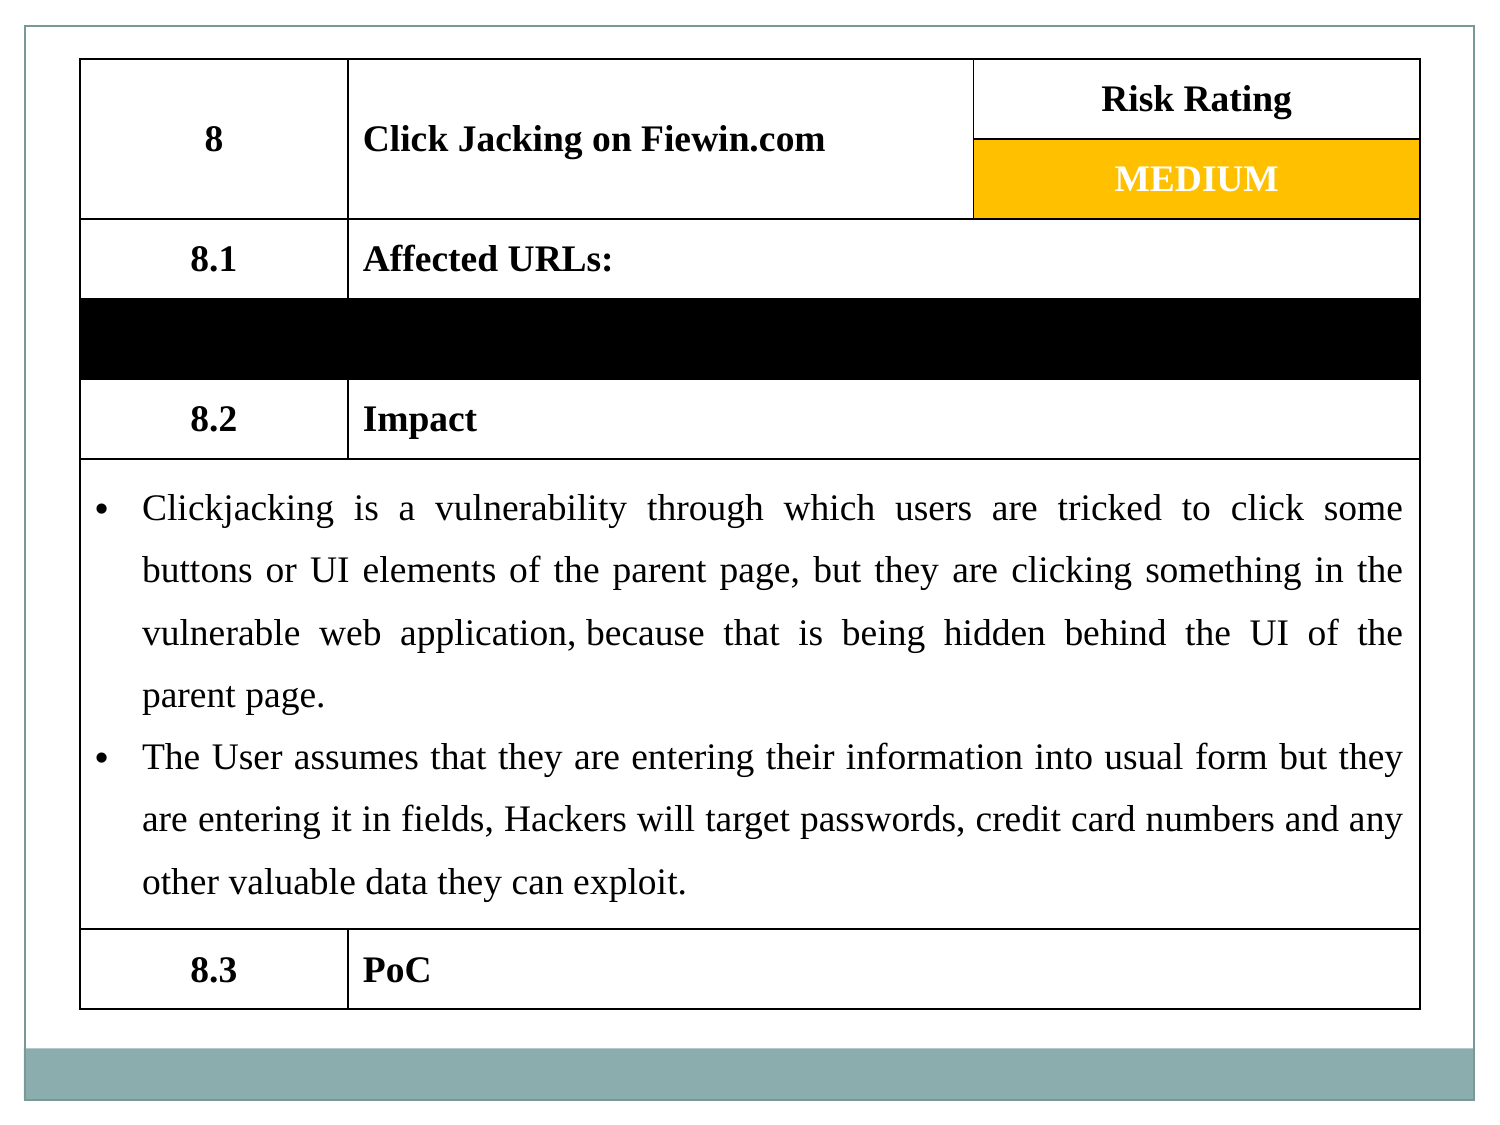

| 8 | Click Jacking on Fiewin.com | Risk Rating |
| --- | --- | --- |
|  |  | MEDIUM |
| 8.1 | Affected URLs: |  |
| http://fiewin.com/#/ |  |  |
| 8.2 | Impact |  |
| Clickjacking is a vulnerability through which users are tricked to click some buttons or UI elements of the parent page, but they are clicking something in the vulnerable web application, because that is being hidden behind the UI of the parent page. The User assumes that they are entering their information into usual form but they are entering it in fields, Hackers will target passwords, credit card numbers and any other valuable data they can exploit. |  |  |
| 8.3 | PoC |  |